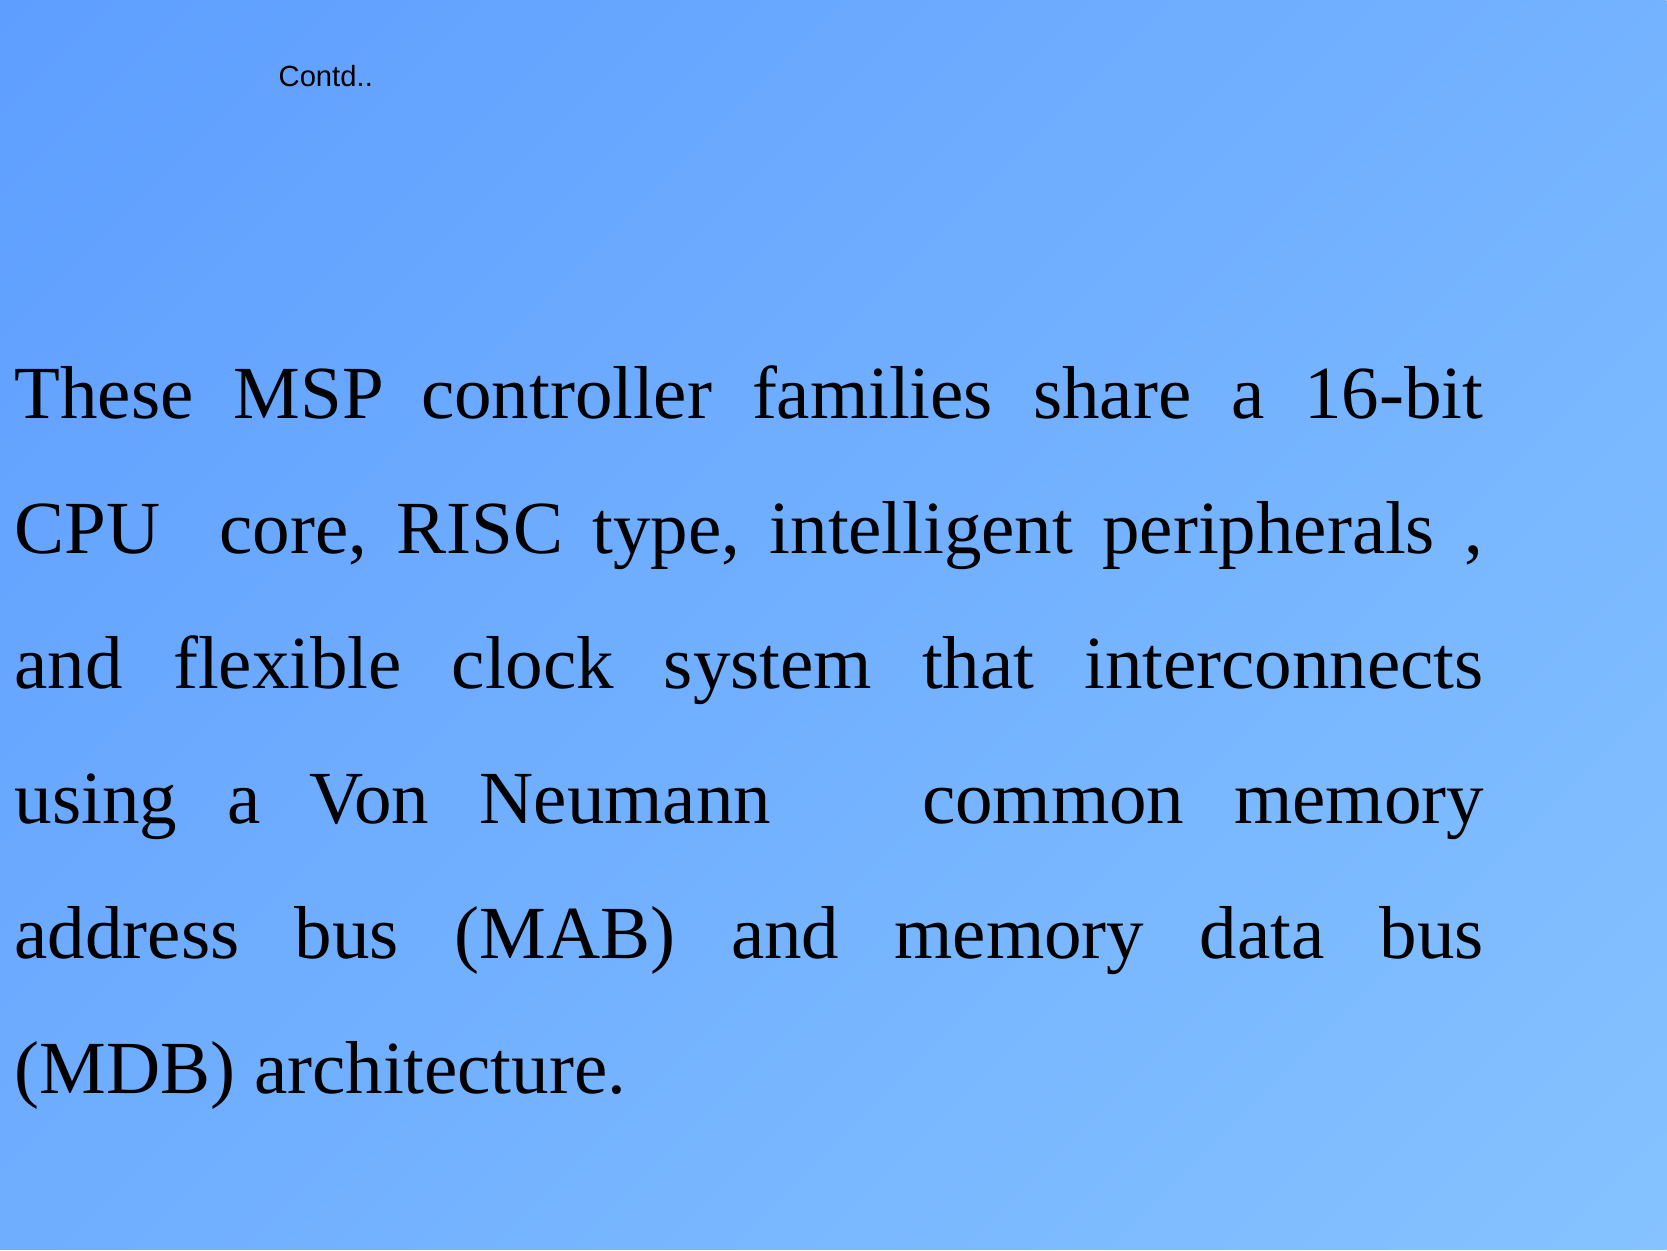

Contd..
These MSP controller families share a 16-bit CPU  core, RISC type, intelligent peripherals , and flexible clock system that interconnects using a Von Neumann   common memory address bus (MAB) and memory data bus (MDB) architecture.